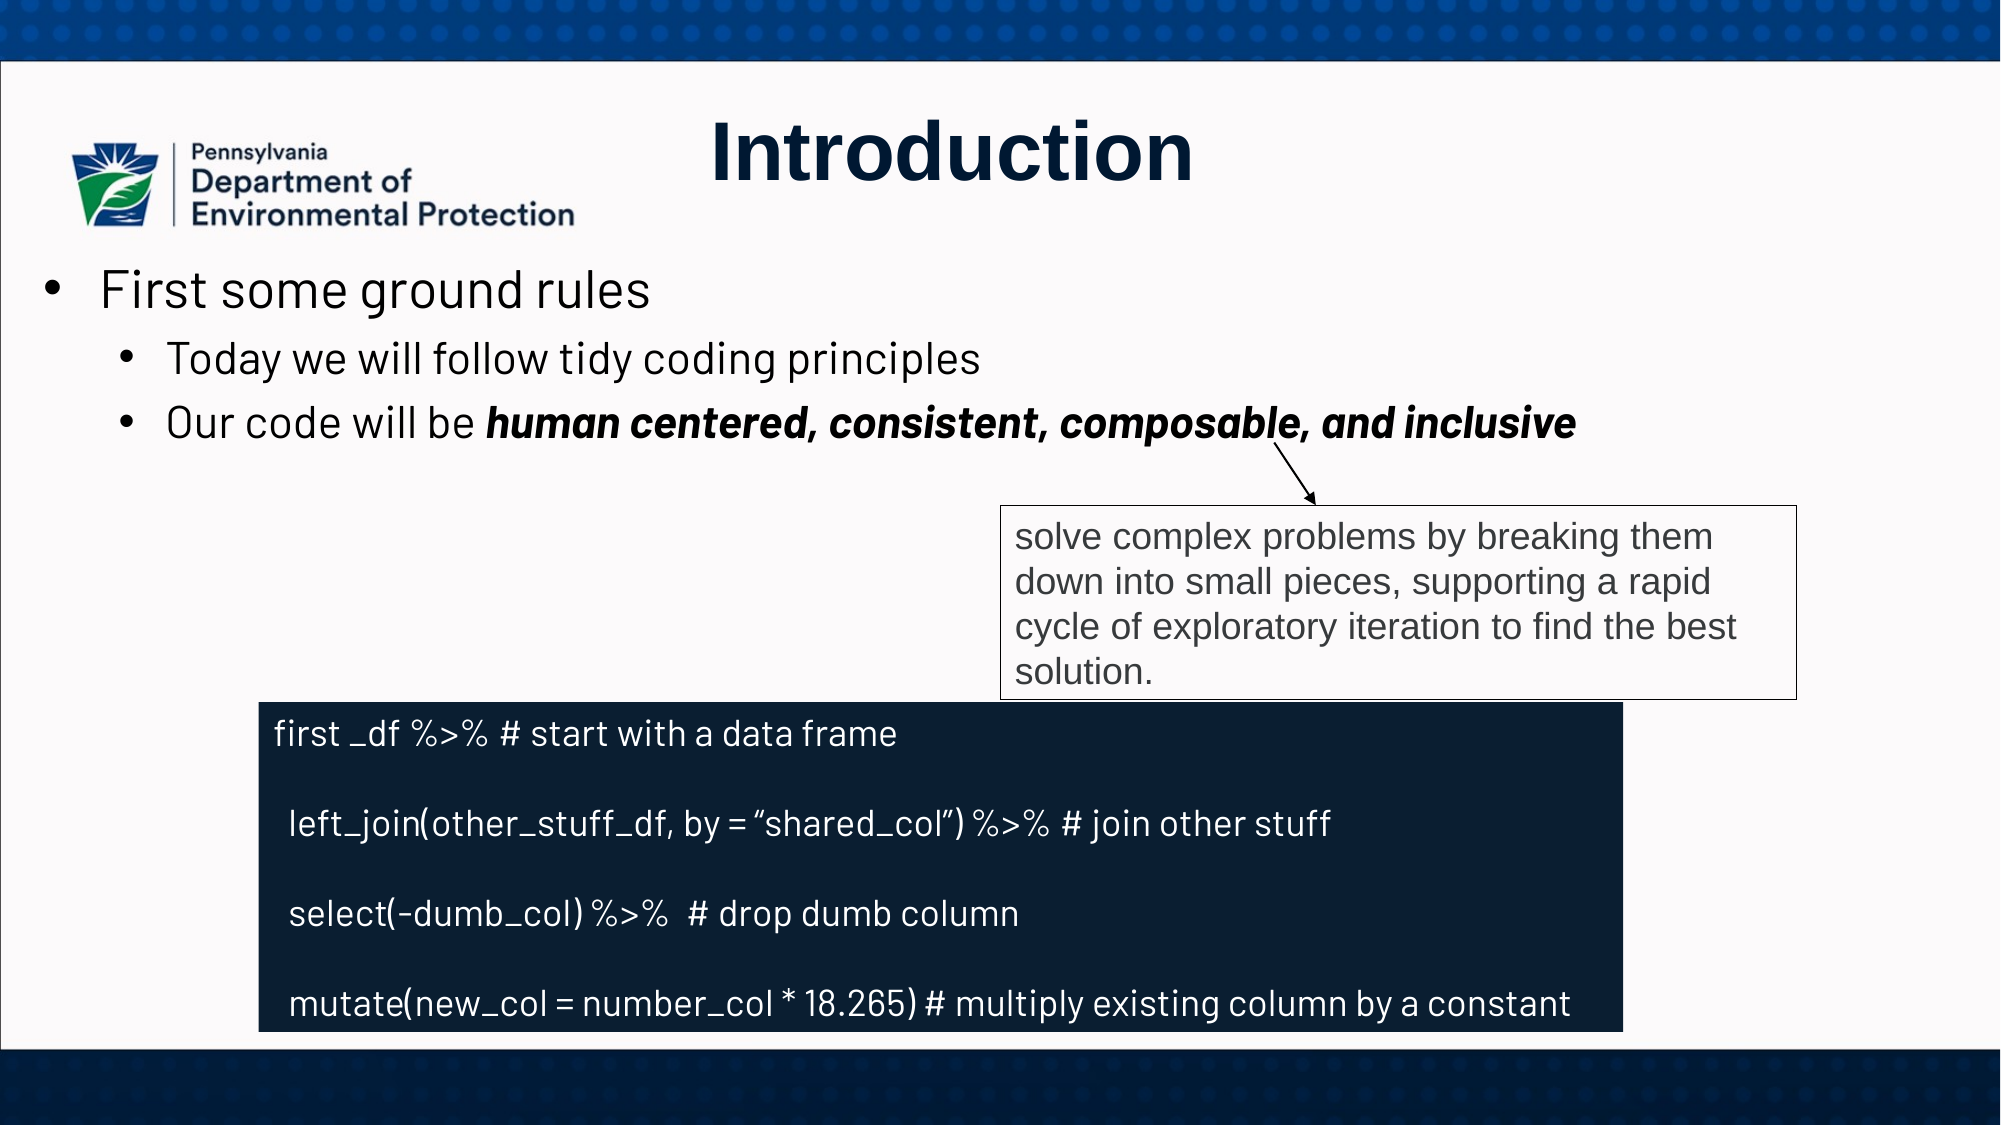

Introduction
First some ground rules
Today we will follow tidy coding principles
Our code will be human centered, consistent, composable, and inclusive

solve complex problems by breaking them down into small pieces, supporting a rapid cycle of exploratory iteration to find the best solution.
first _df %>% # start with a data frame

  left_join(other_stuff_df, by = “shared_col”) %>% # join other stuff

  select(-dumb_col) %>%  # drop dumb column

  mutate(new_col = number_col * 18.265) # multiply existing column by a constant